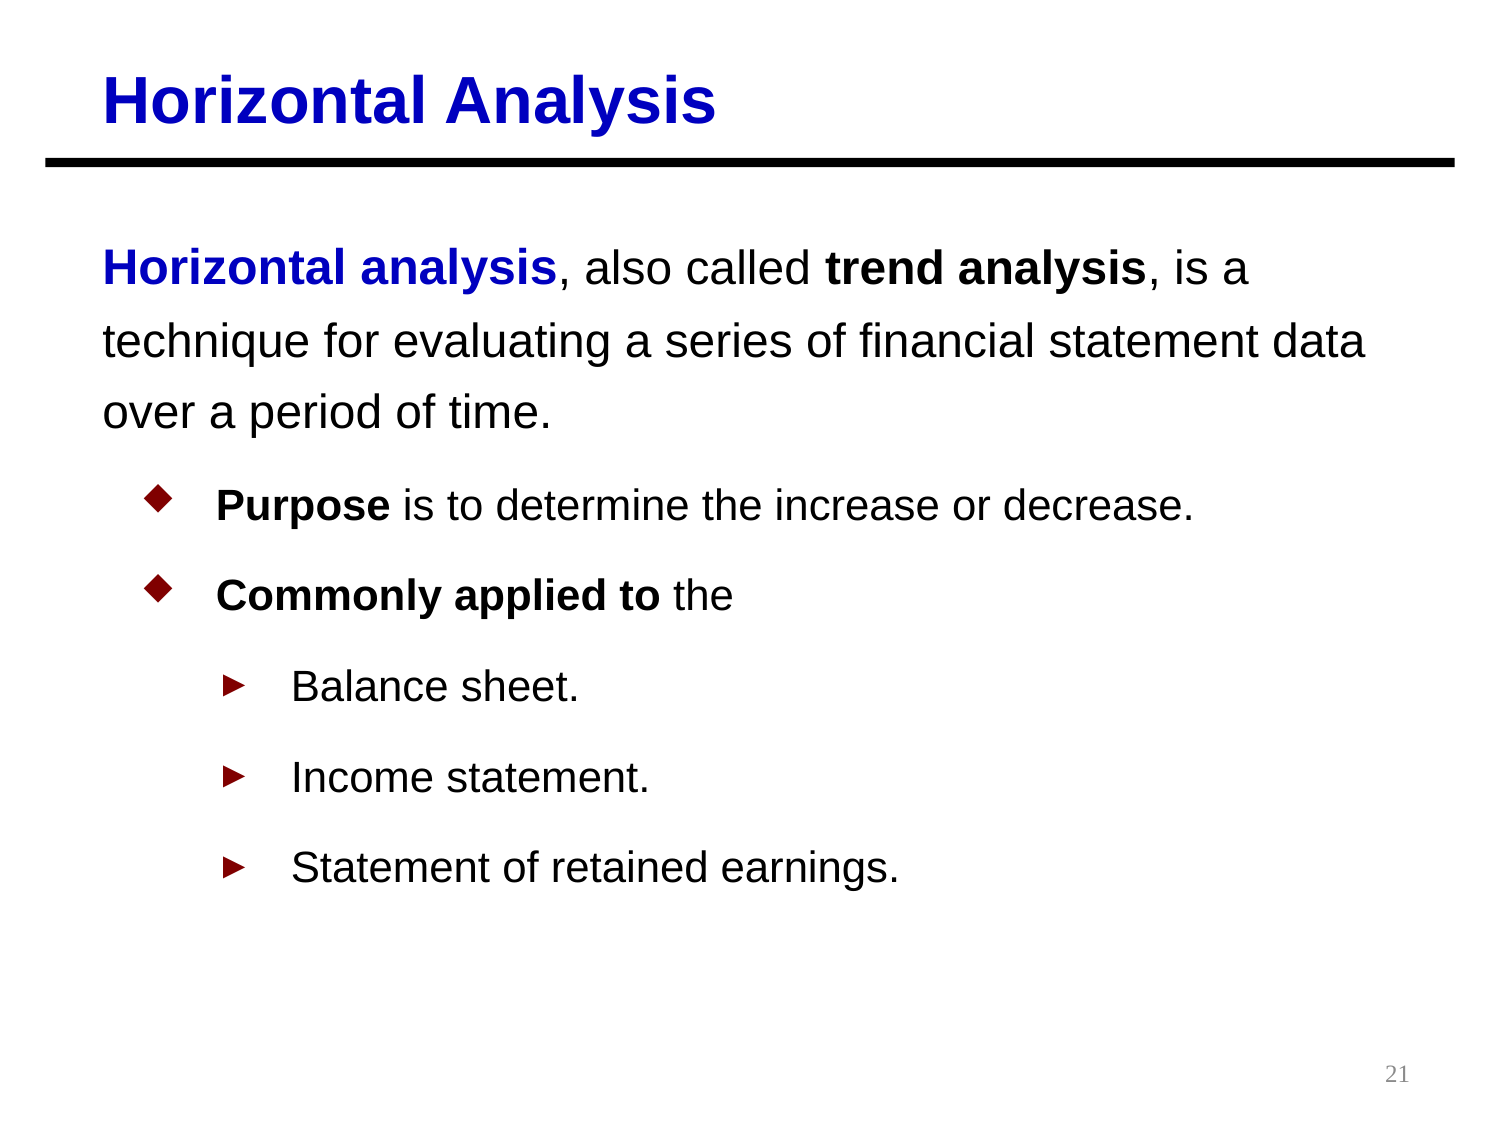

Horizontal Analysis

Horizontal analysis, also called trend analysis, is a technique for evaluating a series of financial statement data over a period of time.
Purpose is to determine the increase or decrease.
Commonly applied to the
Balance sheet.
Income statement.
Statement of retained earnings.
21